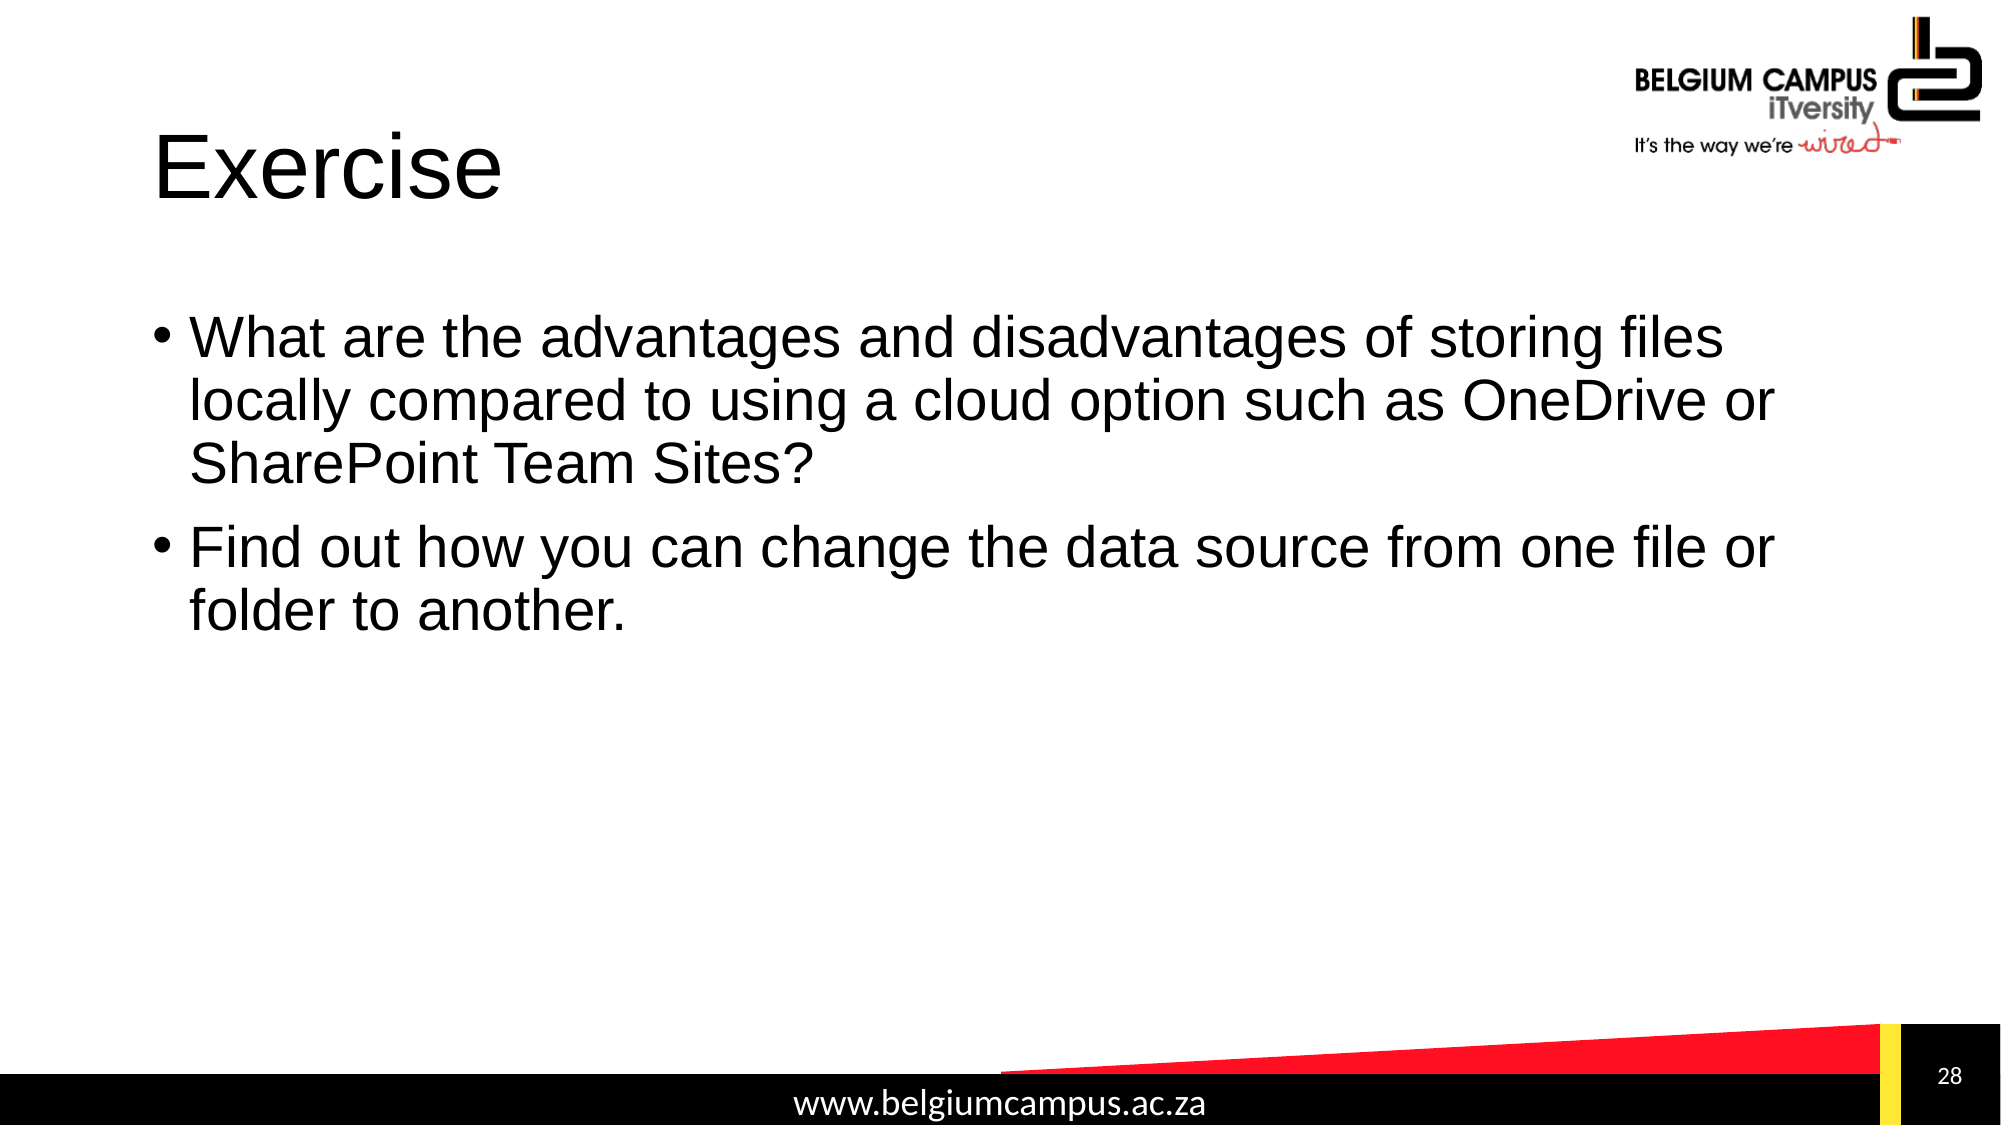

# Exercise
What are the advantages and disadvantages of storing files locally compared to using a cloud option such as OneDrive or SharePoint Team Sites?
Find out how you can change the data source from one file or folder to another.